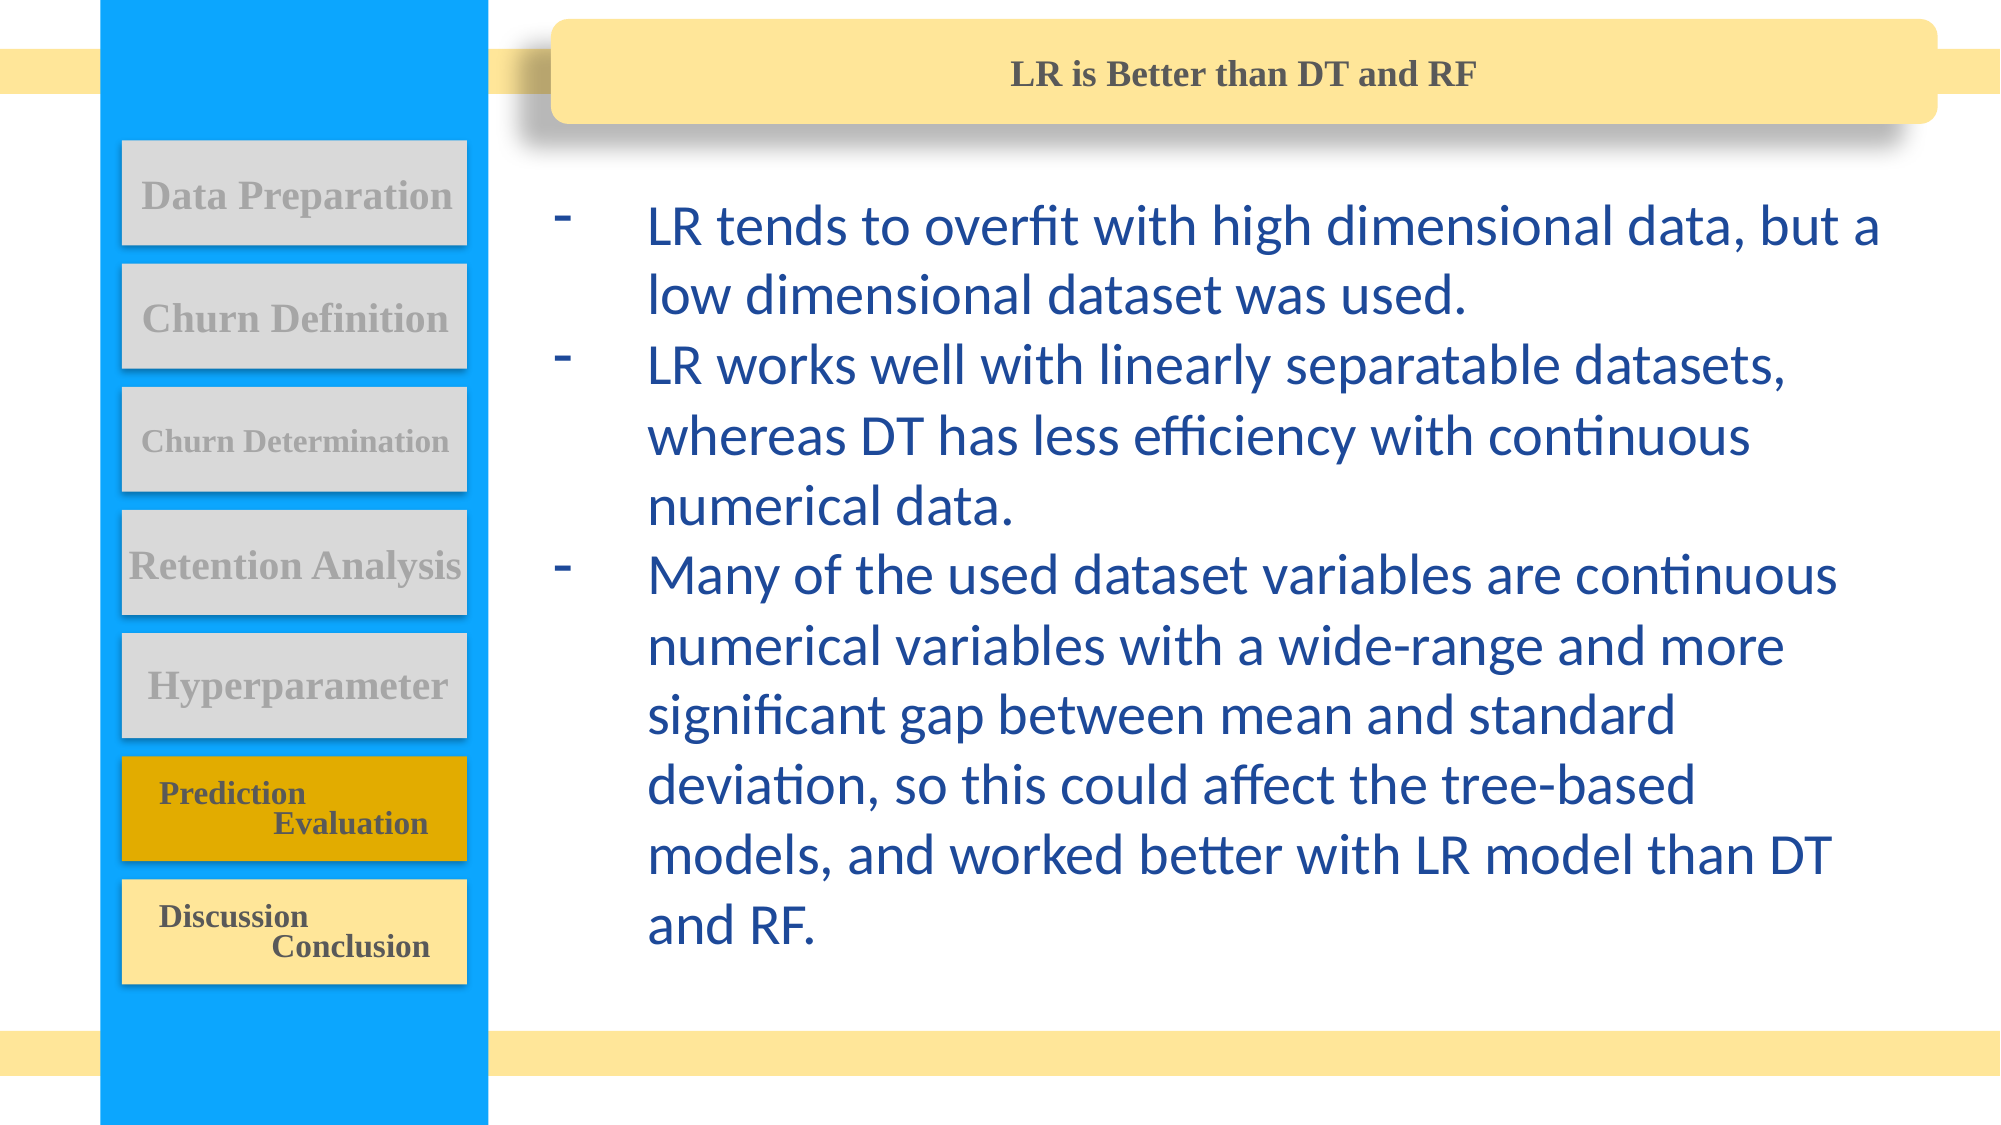

LR is Better than DT and RF

Data Preparation
LR tends to overfit with high dimensional data, but a low dimensional dataset was used.
LR works well with linearly separatable datasets, whereas DT has less efficiency with continuous numerical data.
Many of the used dataset variables are continuous numerical variables with a wide-range and more significant gap between mean and standard deviation, so this could affect the tree-based models, and worked better with LR model than DT and RF.

Churn Definition

Churn Determination

Retention Analysis

Hyperparameter

Prediction
Evaluation

Discussion
Conclusion